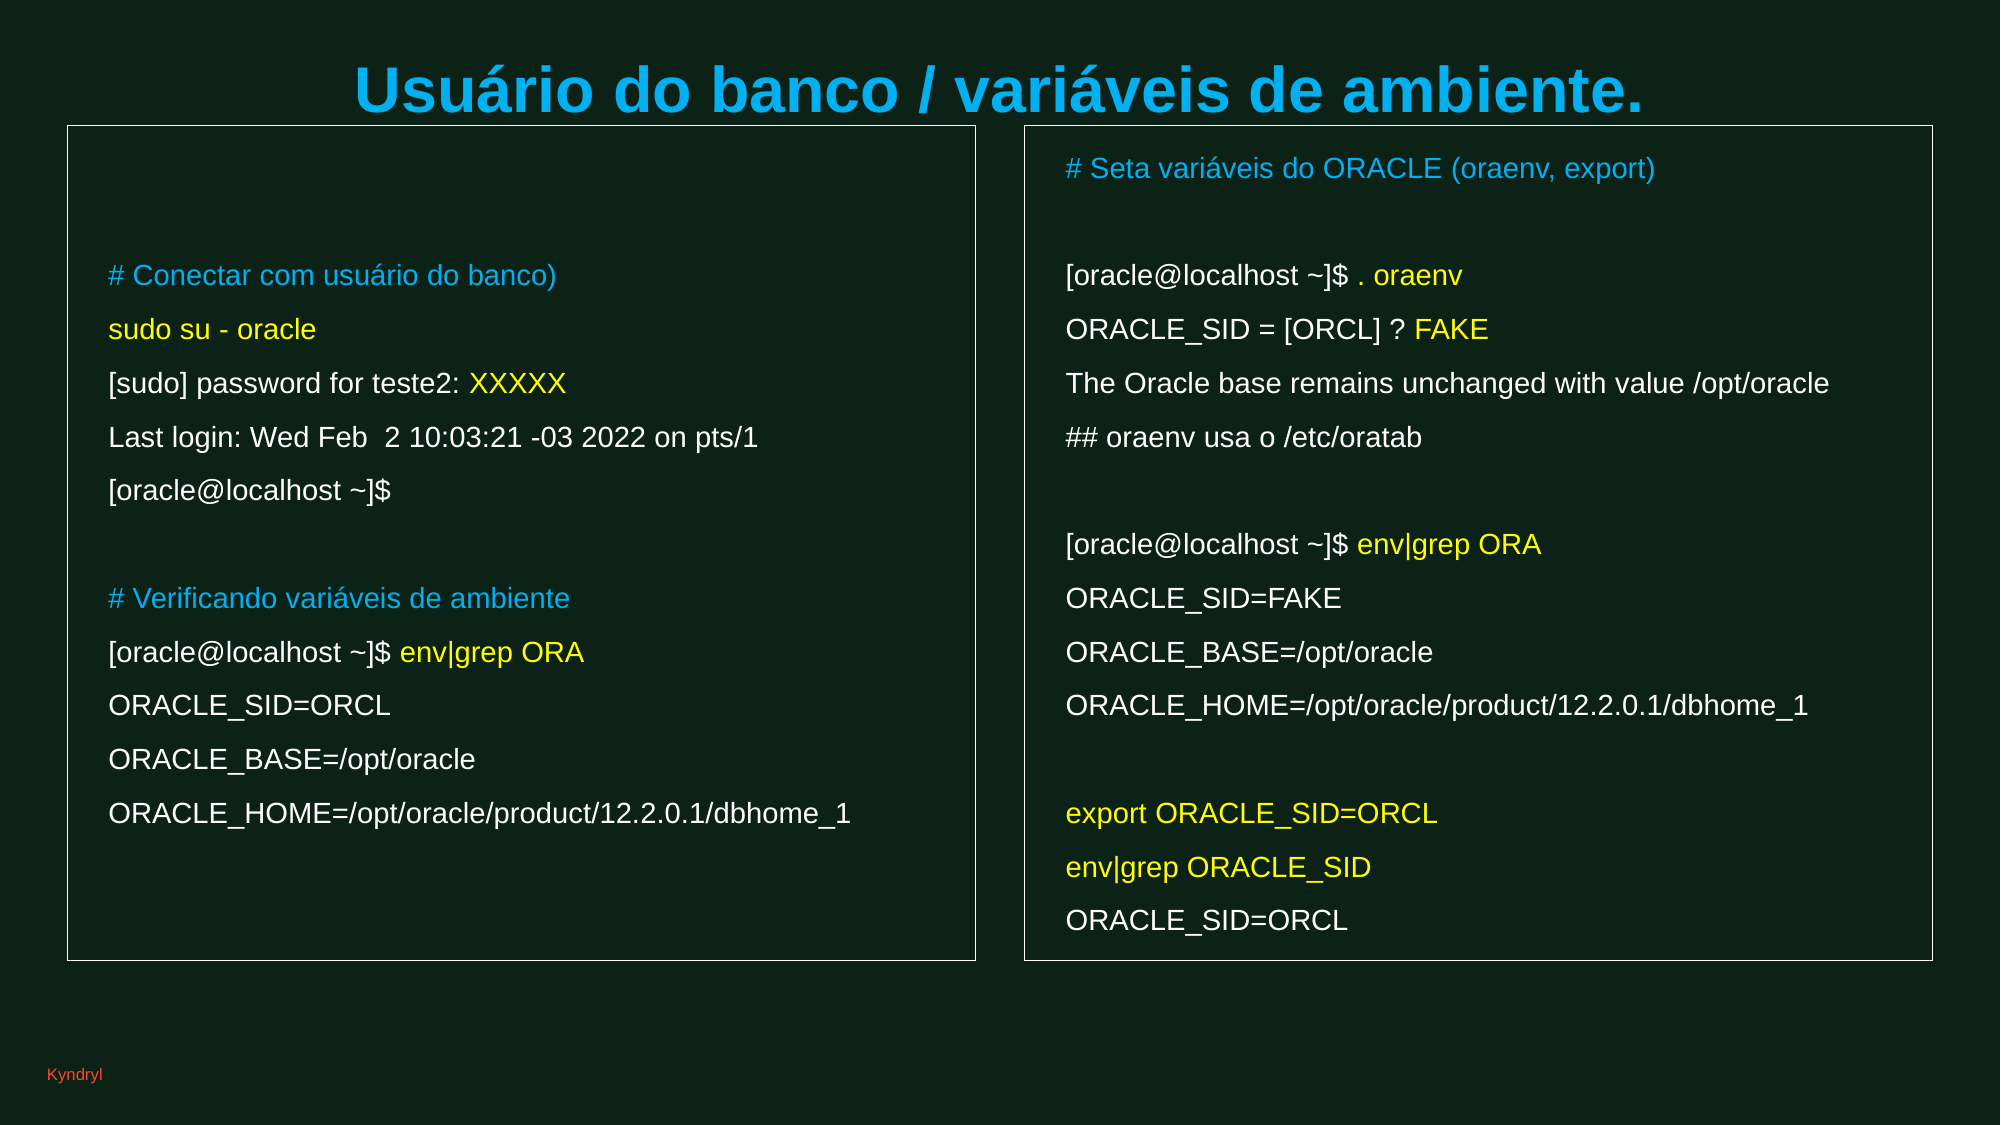

Usuário do banco / variáveis de ambiente.
# Seta variáveis do ORACLE (oraenv, export)

[oracle@localhost ~]$ . oraenv
ORACLE_SID = [ORCL] ? FAKE
The Oracle base remains unchanged with value /opt/oracle
## oraenv usa o /etc/oratab

[oracle@localhost ~]$ env|grep ORA
ORACLE_SID=FAKE
ORACLE_BASE=/opt/oracle
ORACLE_HOME=/opt/oracle/product/12.2.0.1/dbhome_1

export ORACLE_SID=ORCL
env|grep ORACLE_SID
ORACLE_SID=ORCL
# Conectar com usuário do banco)
sudo su - oracle
[sudo] password for teste2: XXXXX
Last login: Wed Feb  2 10:03:21 -03 2022 on pts/1
[oracle@localhost ~]$

# Verificando variáveis de ambiente
[oracle@localhost ~]$ env|grep ORA
ORACLE_SID=ORCL
ORACLE_BASE=/opt/oracle
ORACLE_HOME=/opt/oracle/product/12.2.0.1/dbhome_1